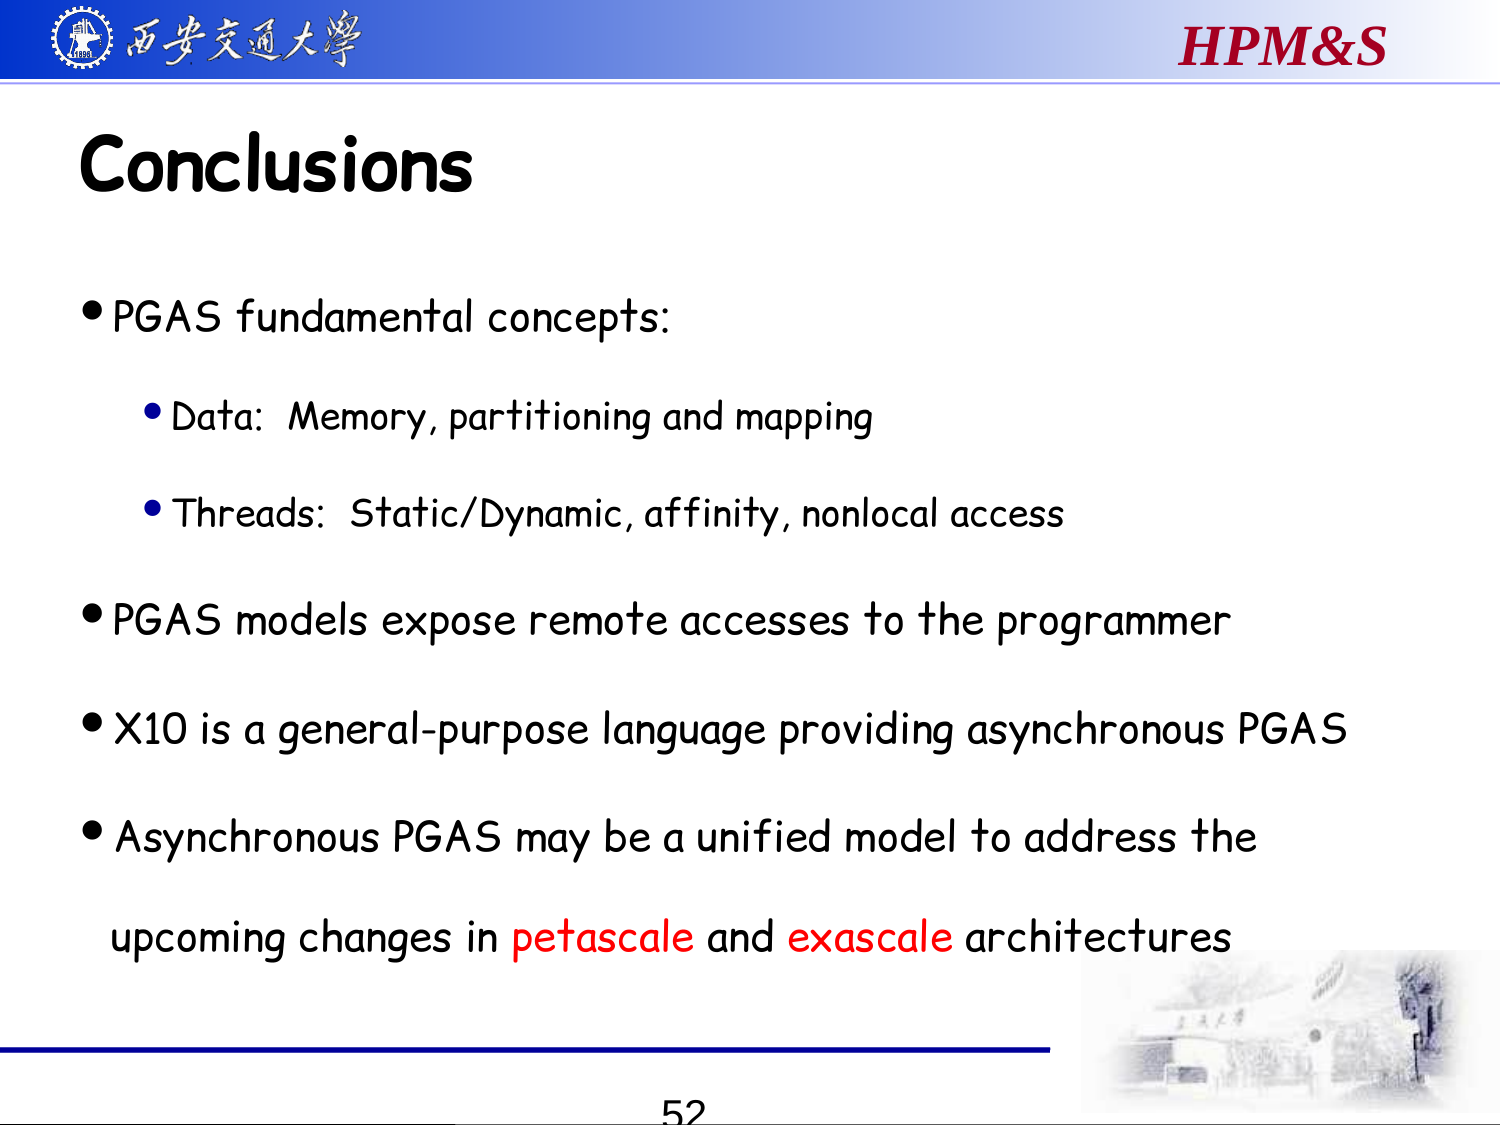

# Conclusions
PGAS fundamental concepts:
Data:  Memory, partitioning and mapping
Threads:  Static/Dynamic, affinity, nonlocal access
PGAS models expose remote accesses to the programmer
X10 is a general-purpose language providing asynchronous PGAS
Asynchronous PGAS may be a unified model to address the upcoming changes in petascale and exascale architectures
52